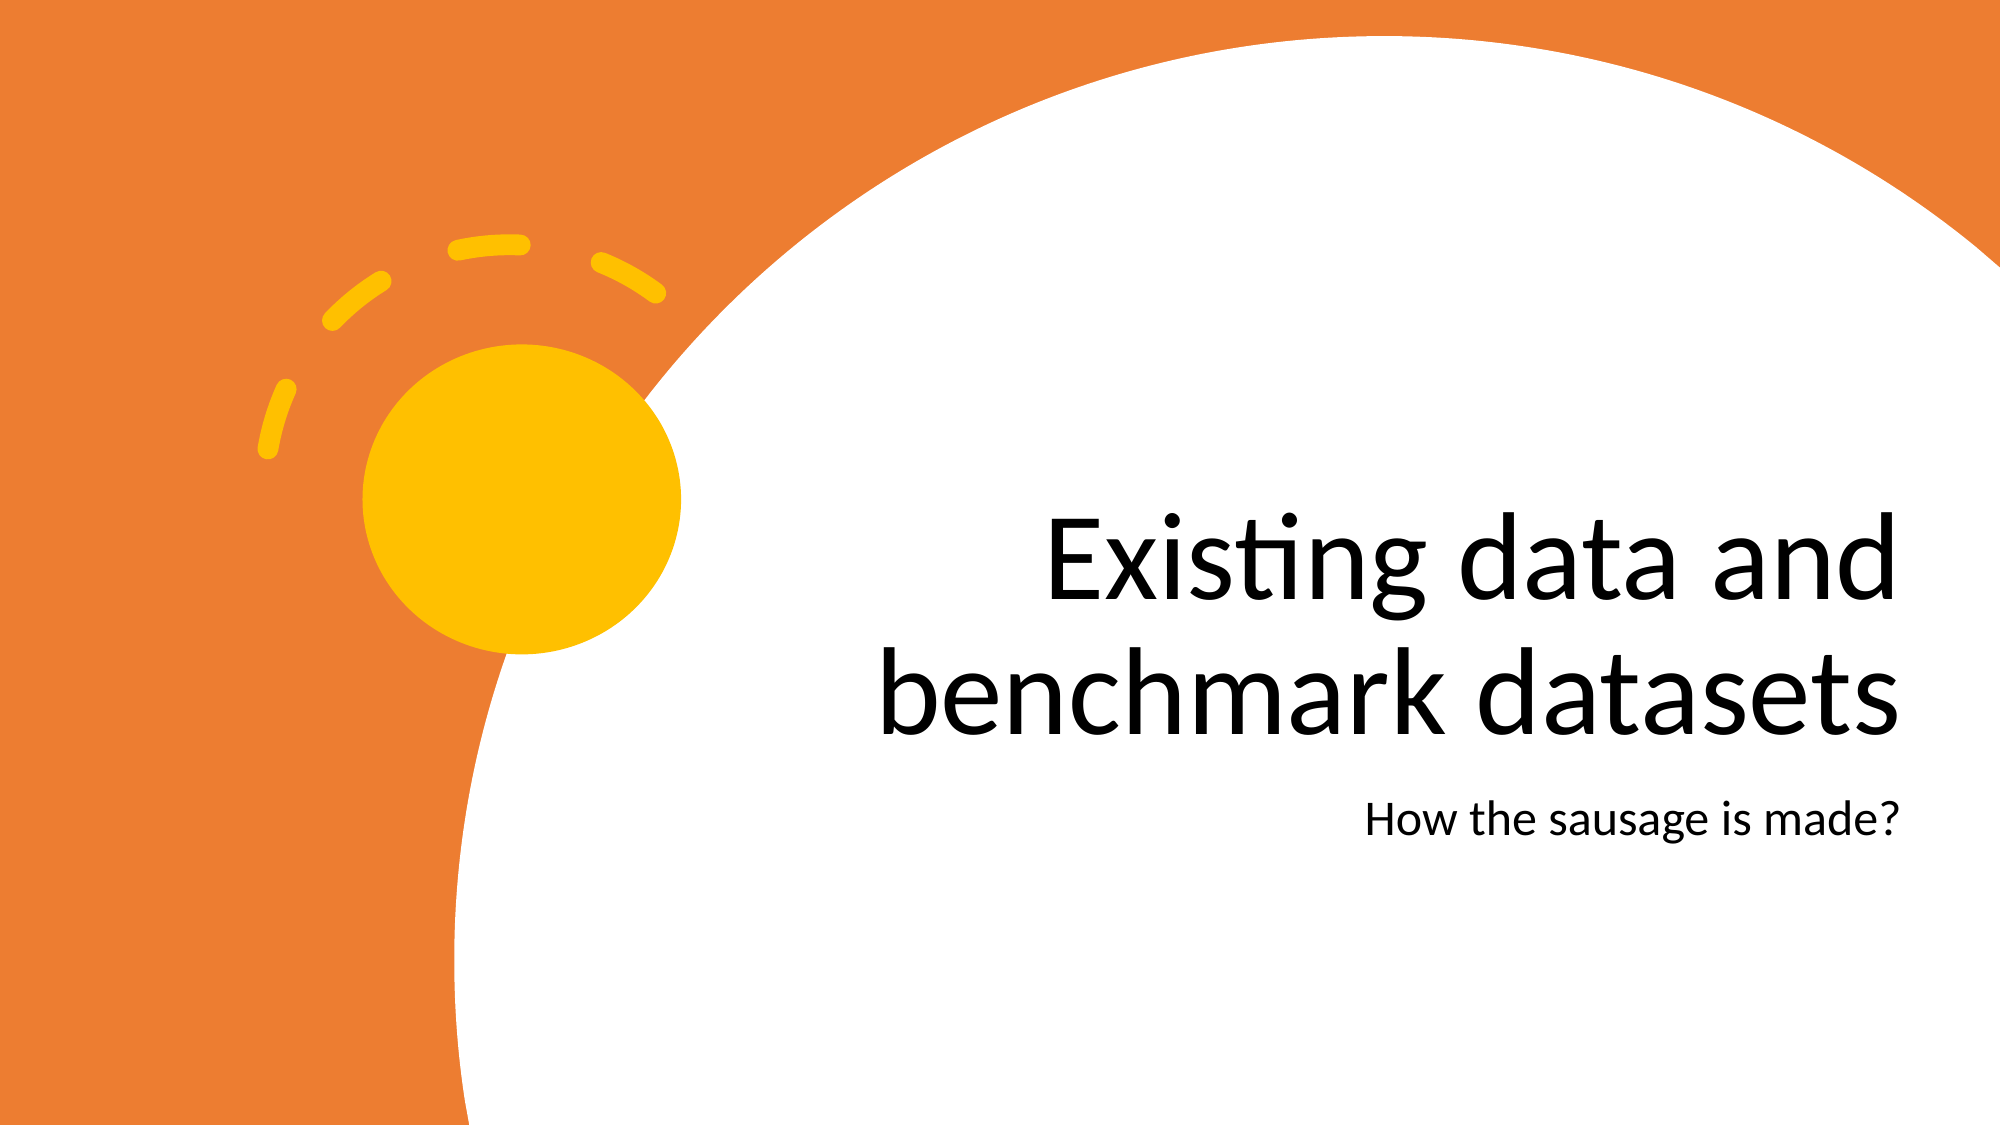

# Existing data and benchmark datasets

How the sausage is made?